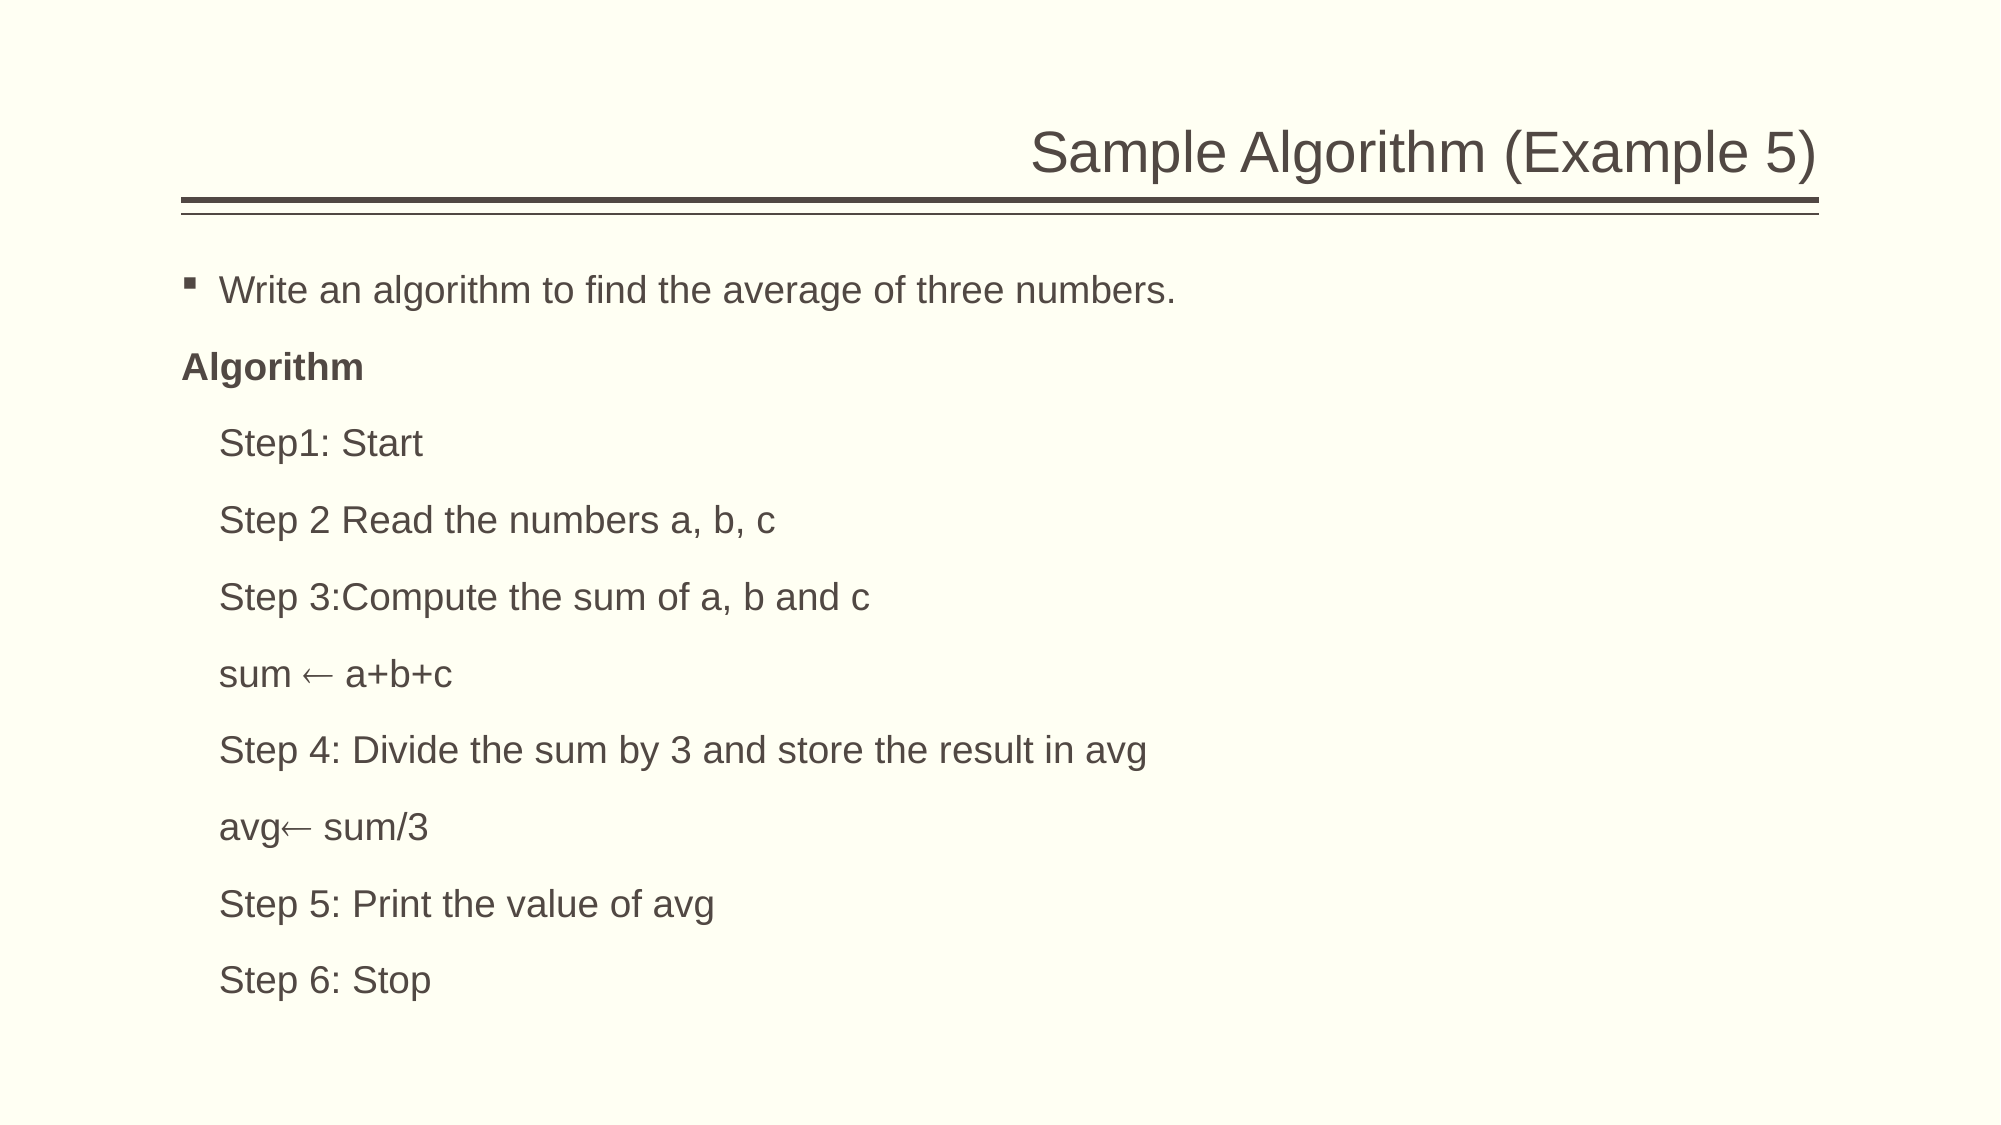

# Sample Algorithm (Example 5)
Write an algorithm to find the average of three numbers.
Algorithm
		Step1: Start
		Step 2 Read the numbers a, b, c
		Step 3:Compute the sum of a, b and c
			sum ← a+b+c
		Step 4: Divide the sum by 3 and store the result in avg
			avg← sum/3
		Step 5: Print the value of avg
		Step 6: Stop